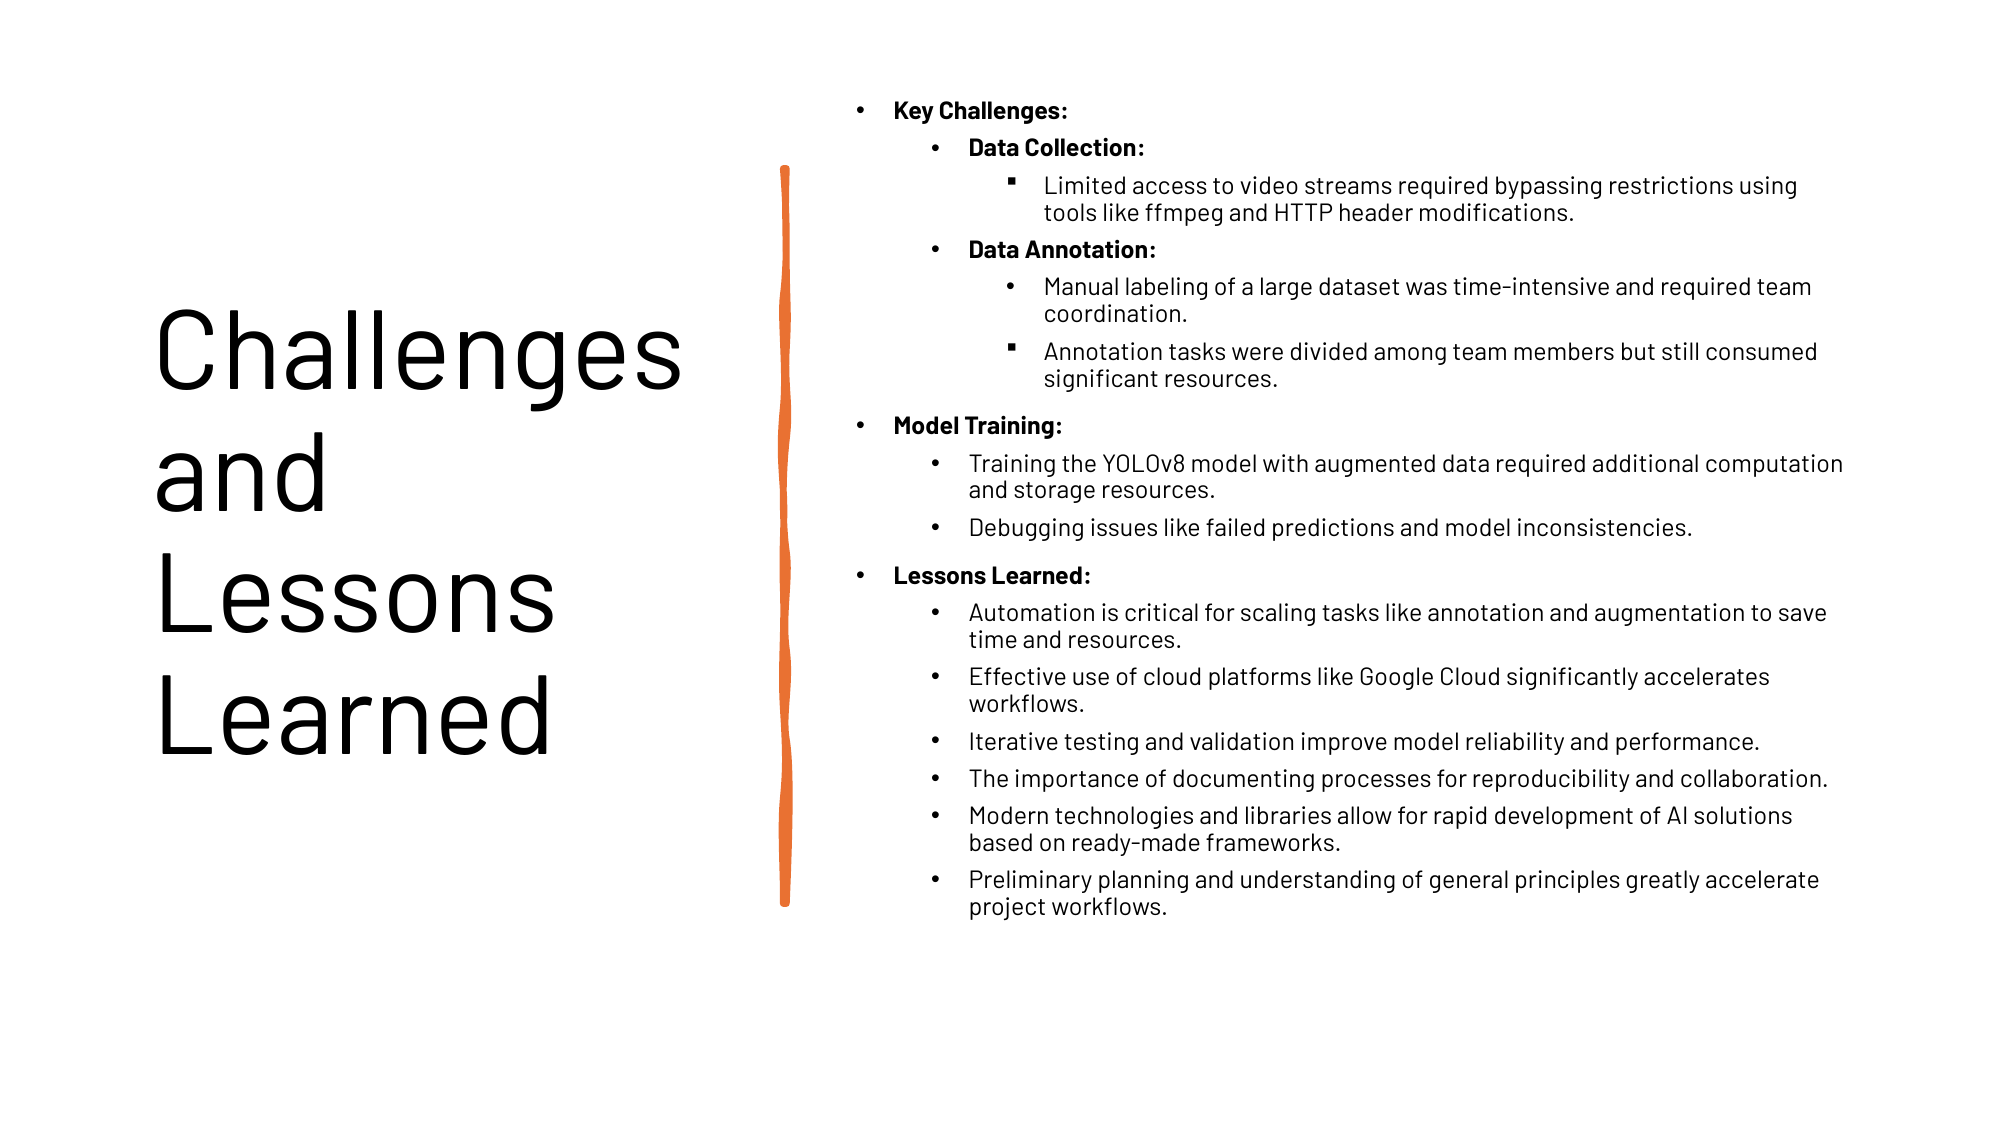

# Challenges and Lessons Learned
Key Challenges:
Data Collection:
Limited access to video streams required bypassing restrictions using tools like ffmpeg and HTTP header modifications.
Data Annotation:
Manual labeling of a large dataset was time-intensive and required team coordination.
Annotation tasks were divided among team members but still consumed significant resources.
Model Training:
Training the YOLOv8 model with augmented data required additional computation and storage resources.
Debugging issues like failed predictions and model inconsistencies.
Lessons Learned:
Automation is critical for scaling tasks like annotation and augmentation to save time and resources.
Effective use of cloud platforms like Google Cloud significantly accelerates workflows.
Iterative testing and validation improve model reliability and performance.
The importance of documenting processes for reproducibility and collaboration.
Modern technologies and libraries allow for rapid development of AI solutions based on ready-made frameworks.
Preliminary planning and understanding of general principles greatly accelerate project workflows.